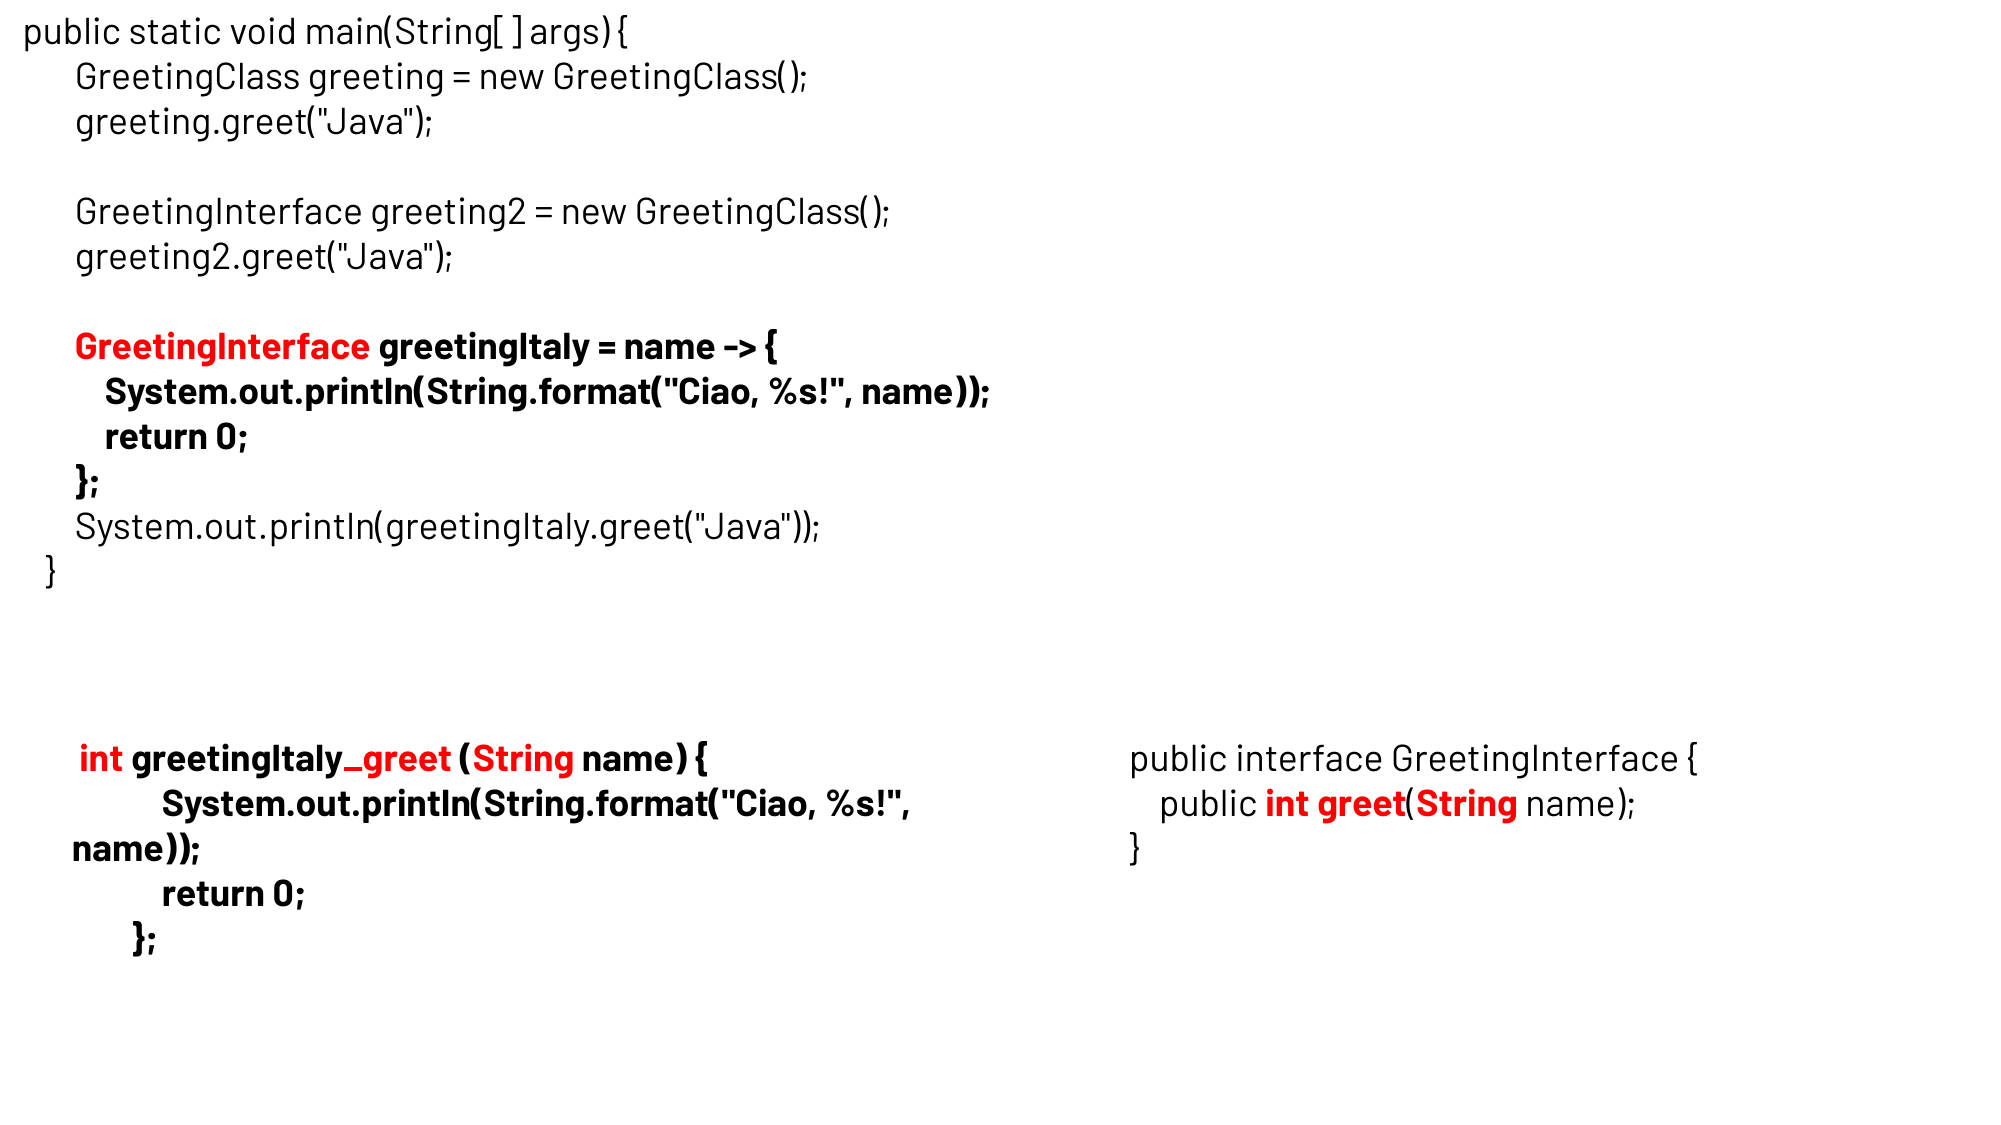

public static void main(String[] args) {
        GreetingClass greeting = new GreetingClass();
        greeting.greet("Java");

        GreetingInterface greeting2 = new GreetingClass();
        greeting2.greet("Java");

        GreetingInterface greetingItaly = name -> {
            System.out.println(String.format("Ciao, %s!", name));
            return 0;
        };
        System.out.println(greetingItaly.greet("Java"));
    }
 int greetingItaly_greet (String name) {
            System.out.println(String.format("Ciao, %s!", name));
            return 0;
        };
public interface GreetingInterface {
    public int greet(String name);
}